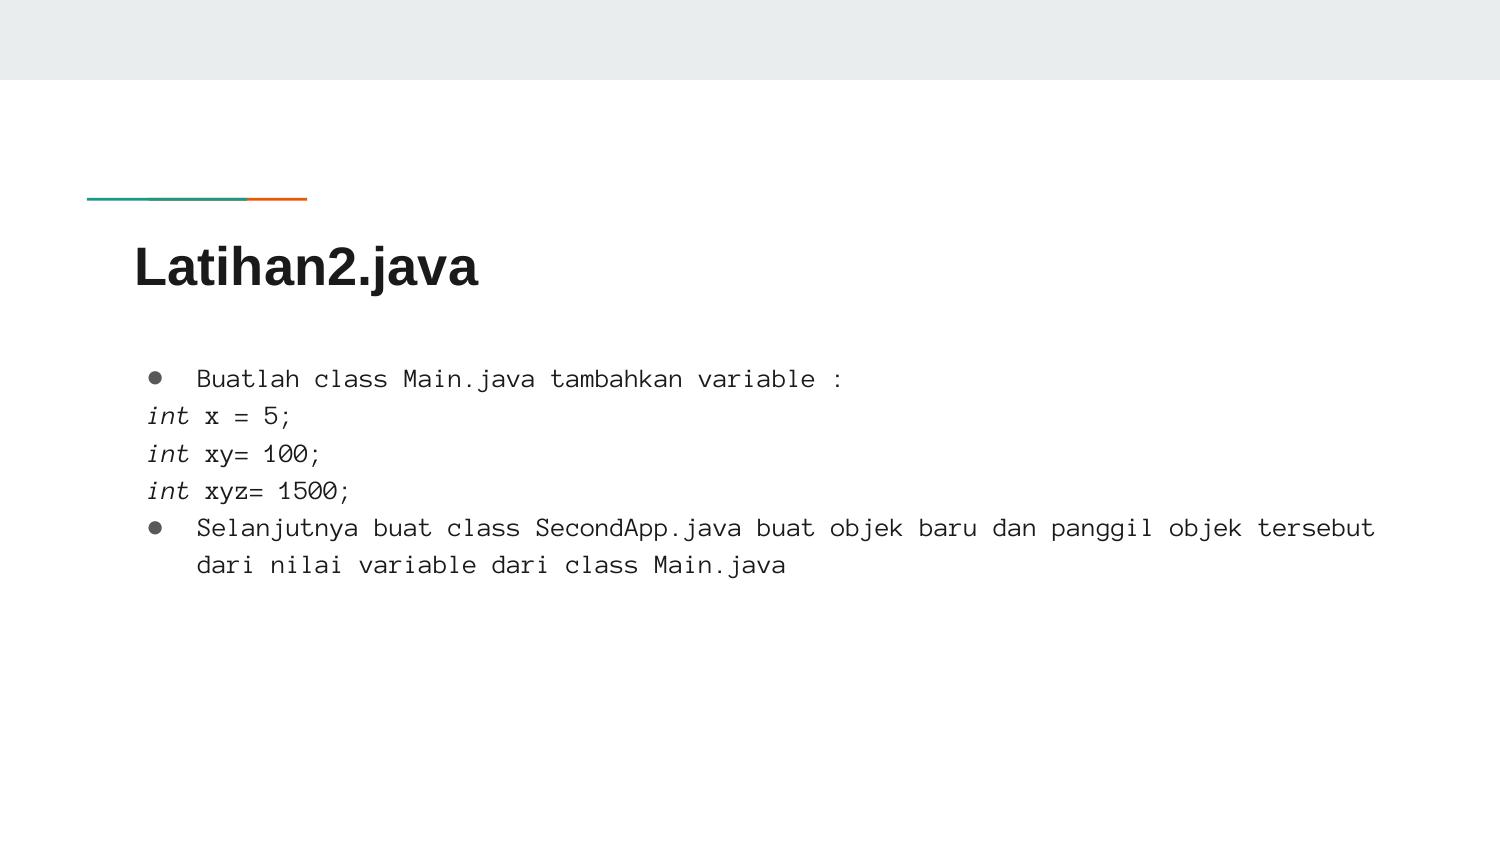

# Latihan2.java
Buatlah class Main.java tambahkan variable :
int x = 5;
int xy= 100;
int xyz= 1500;
Selanjutnya buat class SecondApp.java buat objek baru dan panggil objek tersebut dari nilai variable dari class Main.java